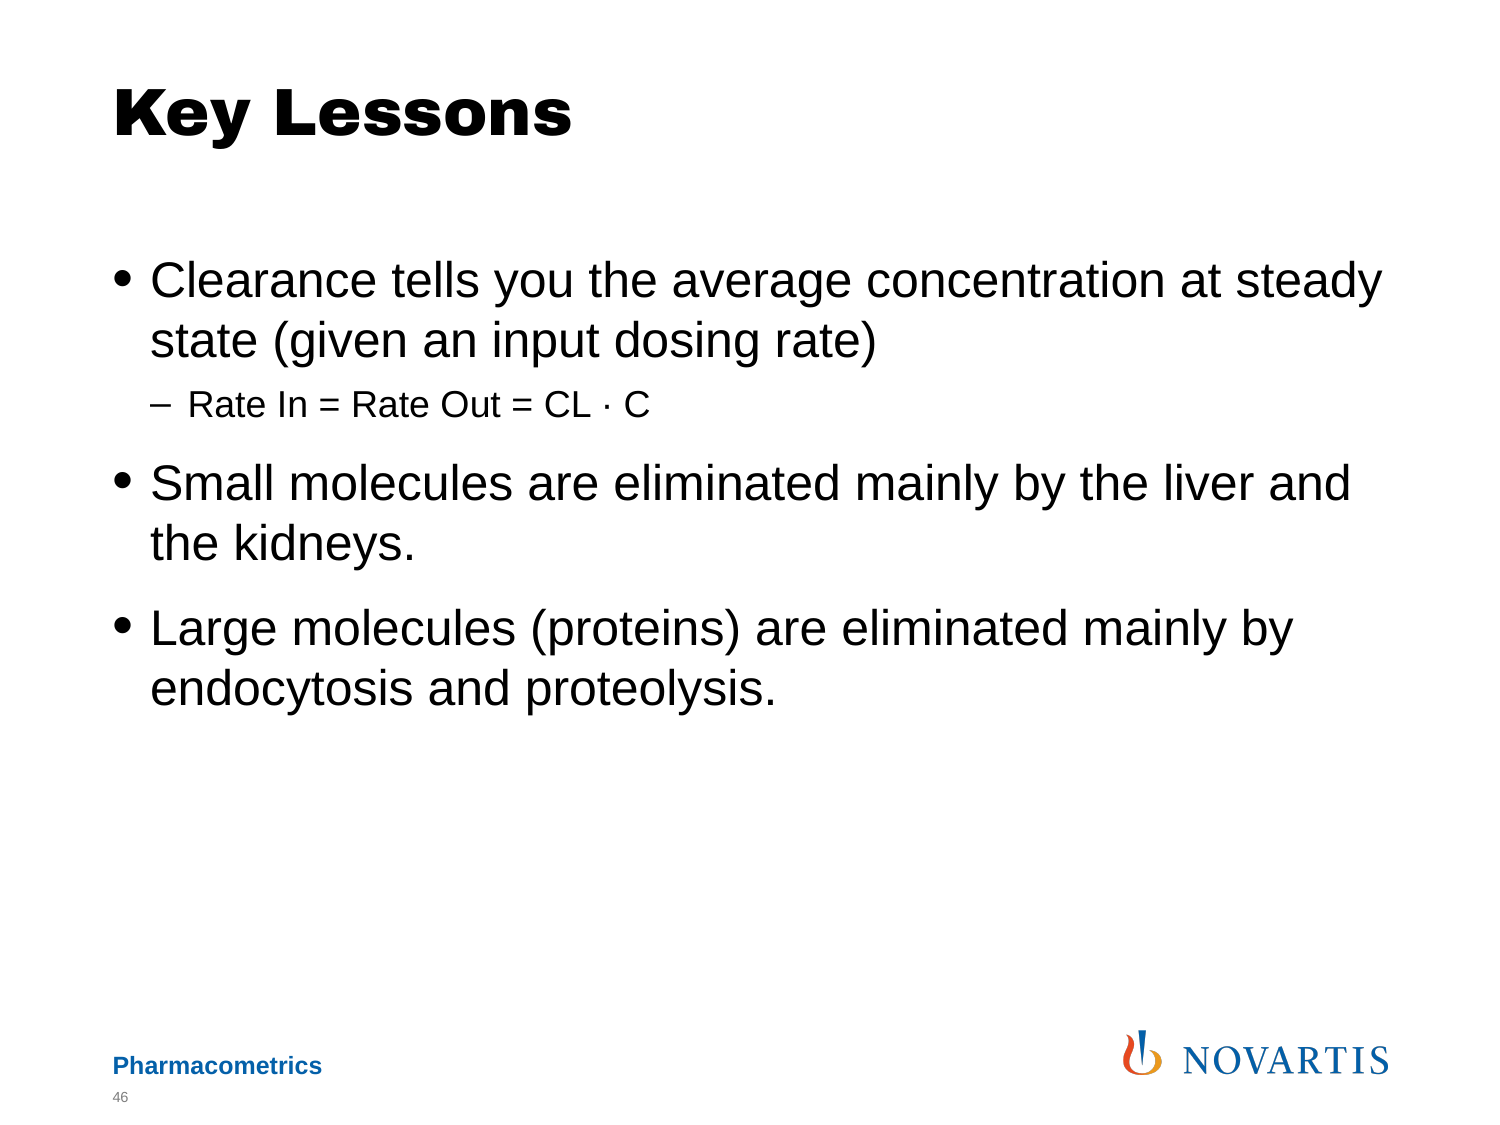

# Key Lessons
Clearance tells you the average concentration at steady state (given an input dosing rate)
Rate In = Rate Out = CL · C
Small molecules are eliminated mainly by the liver and the kidneys.
Large molecules (proteins) are eliminated mainly by endocytosis and proteolysis.
46